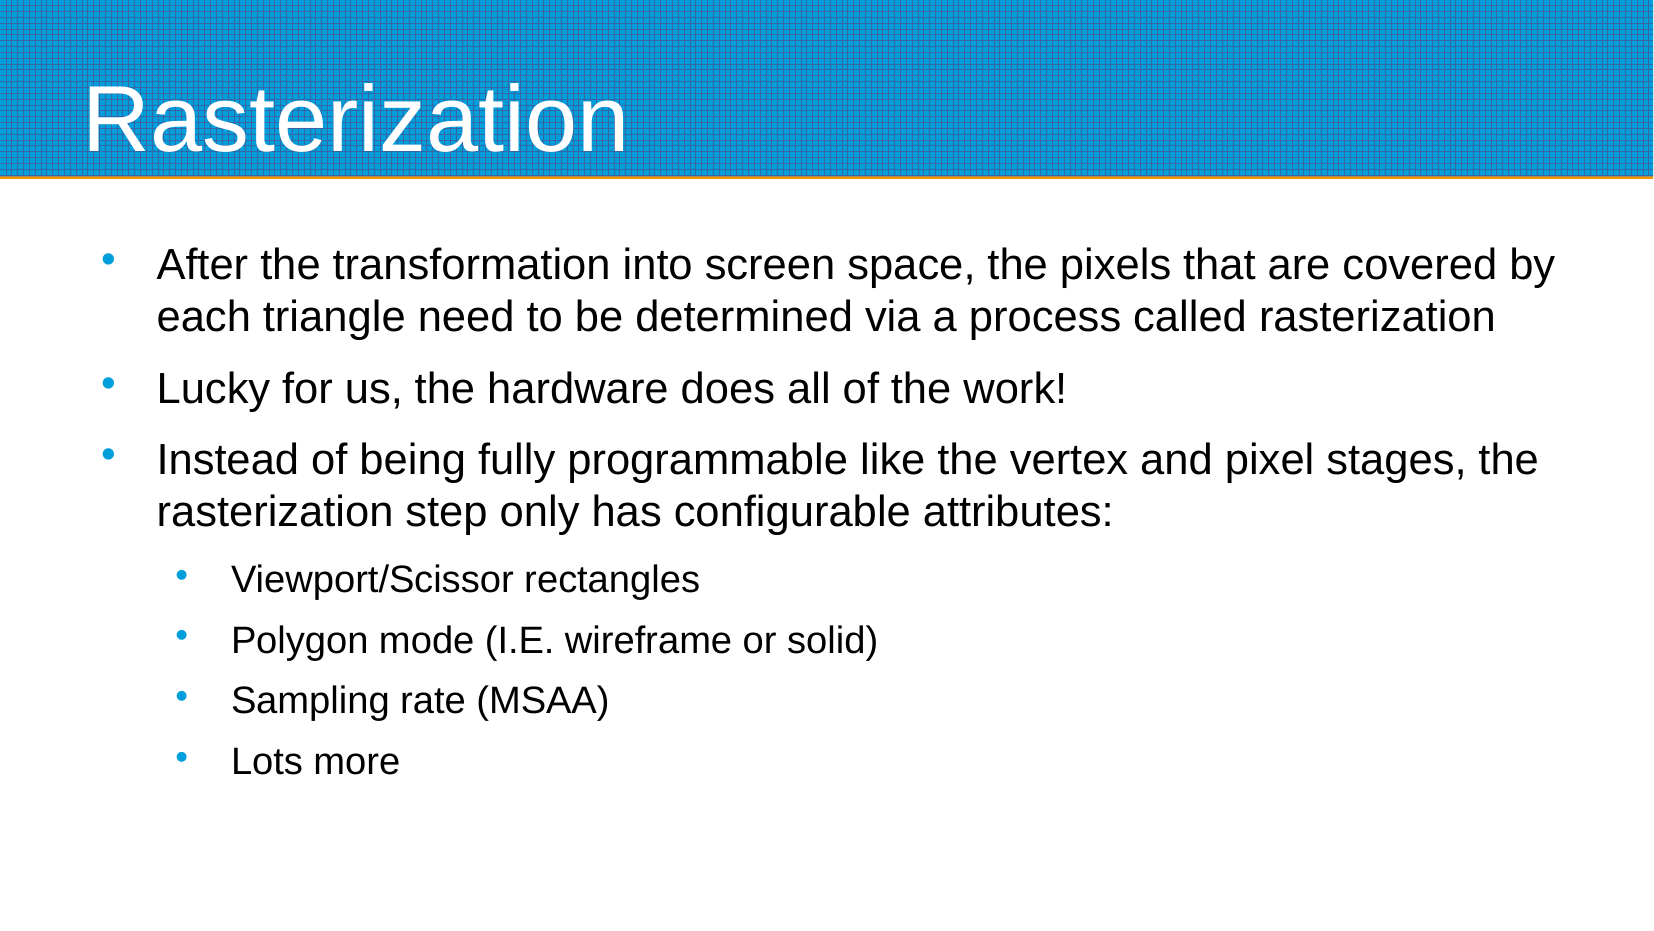

# Rasterization
After the transformation into screen space, the pixels that are covered by each triangle need to be determined via a process called rasterization
Lucky for us, the hardware does all of the work!
Instead of being fully programmable like the vertex and pixel stages, the rasterization step only has configurable attributes:
Viewport/Scissor rectangles
Polygon mode (I.E. wireframe or solid)
Sampling rate (MSAA)
Lots more